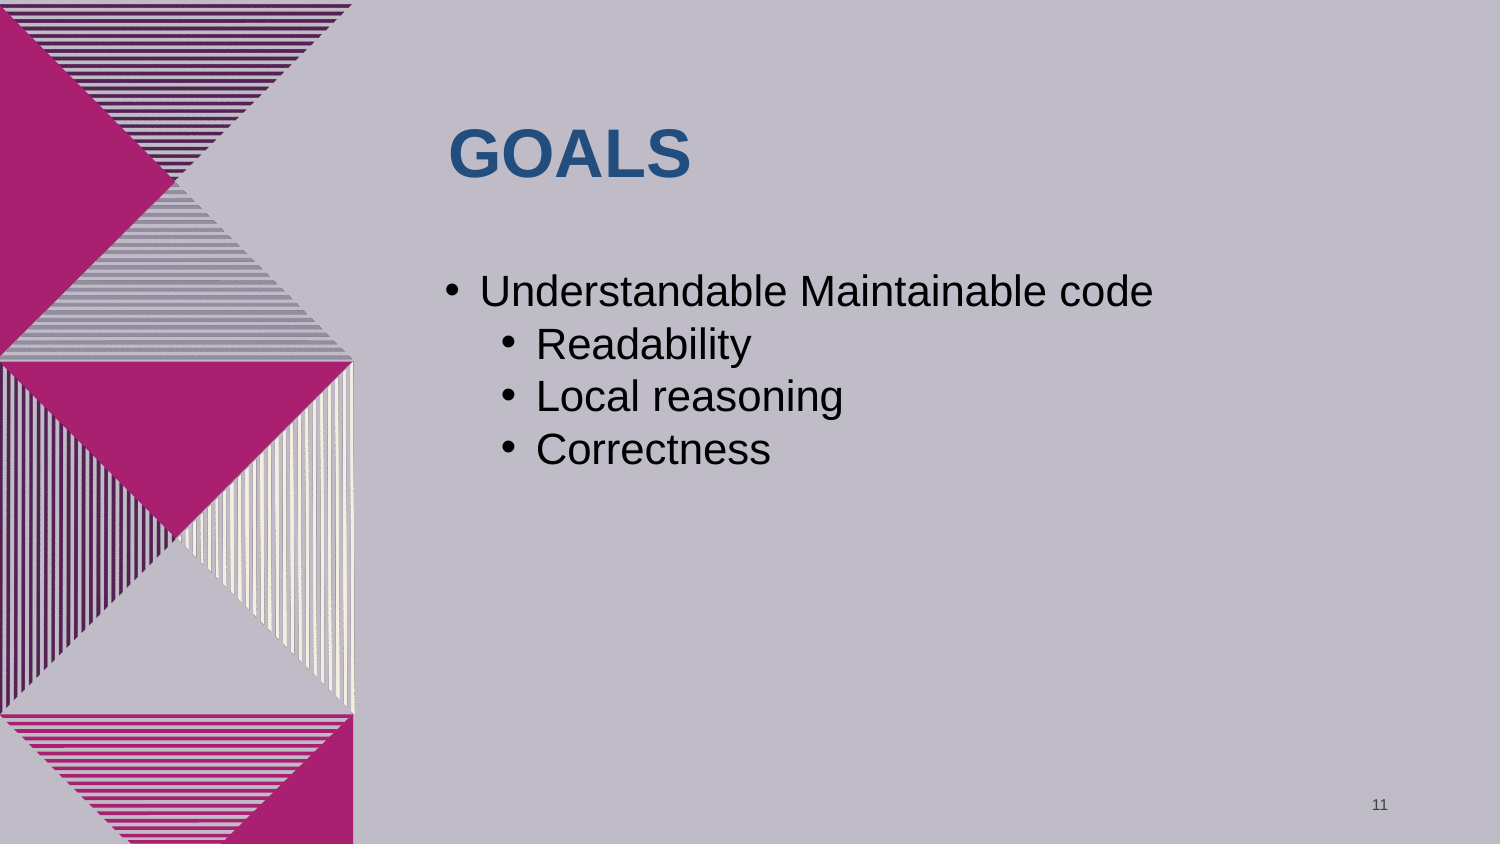

# GOALS
Understandable Maintainable code
Readability
Local reasoning
Correctness

11